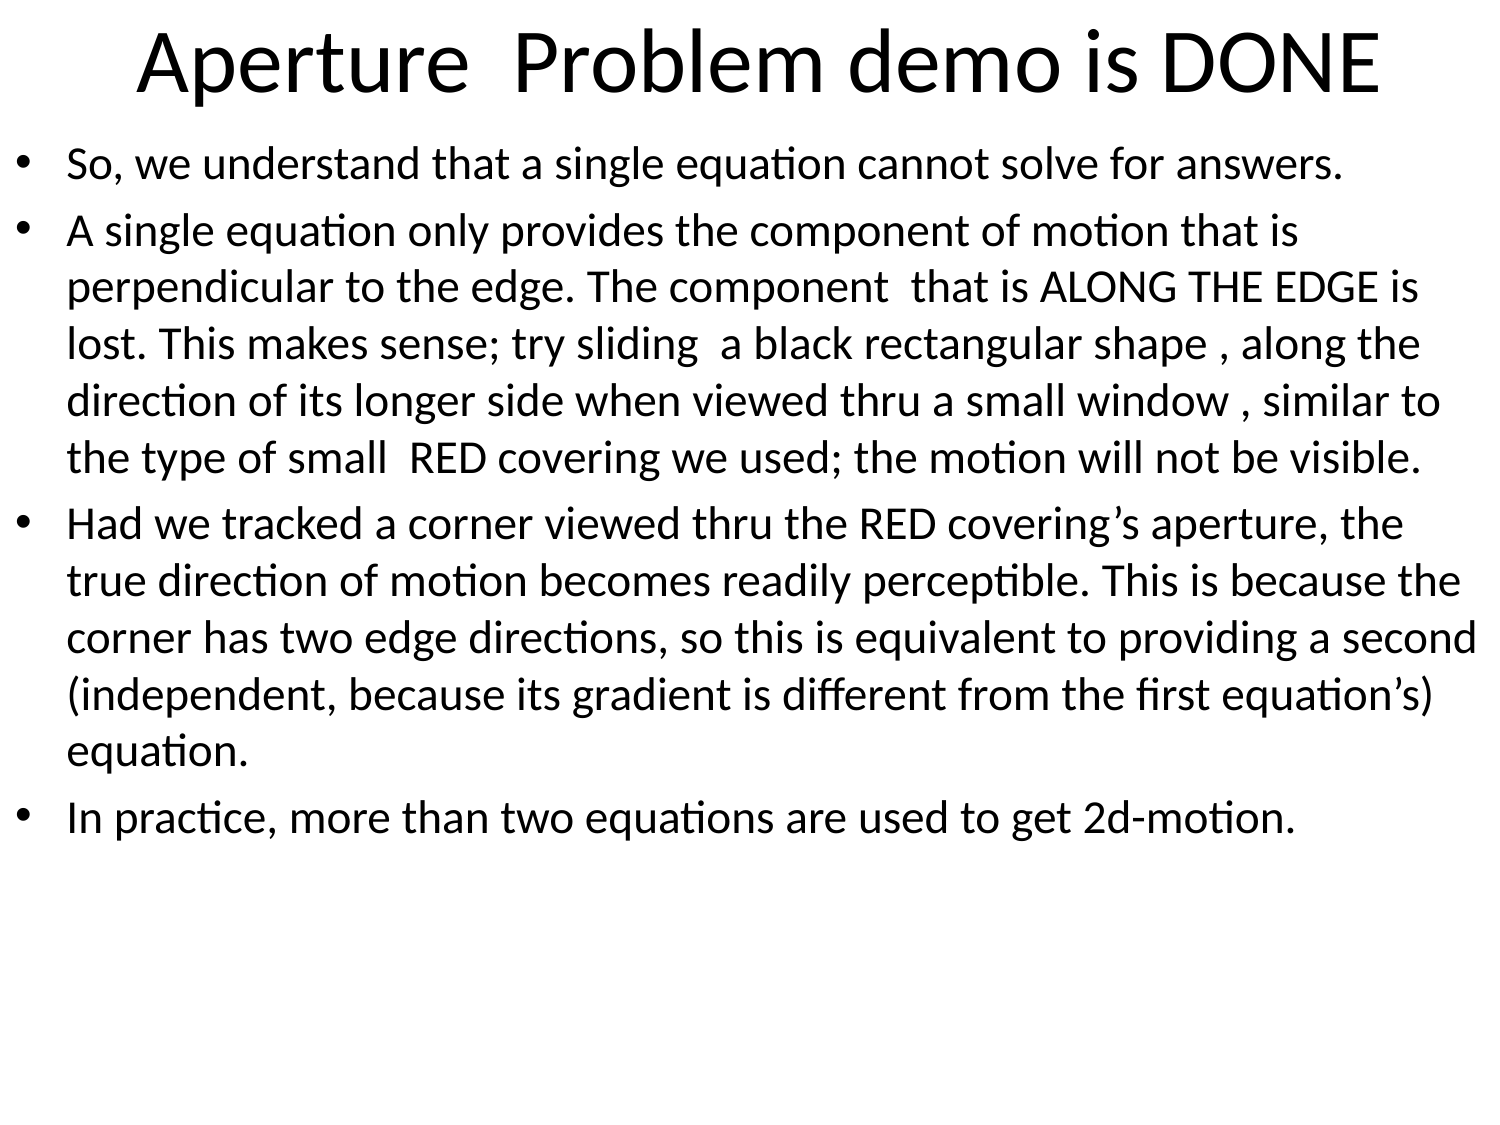

# Aperture  Problem demo is DONE
So, we understand that a single equation cannot solve for answers.
A single equation only provides the component of motion that is perpendicular to the edge. The component  that is ALONG THE EDGE is lost. This makes sense; try sliding  a black rectangular shape , along the direction of its longer side when viewed thru a small window , similar to the type of small  RED covering we used; the motion will not be visible.
Had we tracked a corner viewed thru the RED covering’s aperture, the true direction of motion becomes readily perceptible. This is because the corner has two edge directions, so this is equivalent to providing a second (independent, because its gradient is different from the first equation’s) equation.
In practice, more than two equations are used to get 2d-motion.